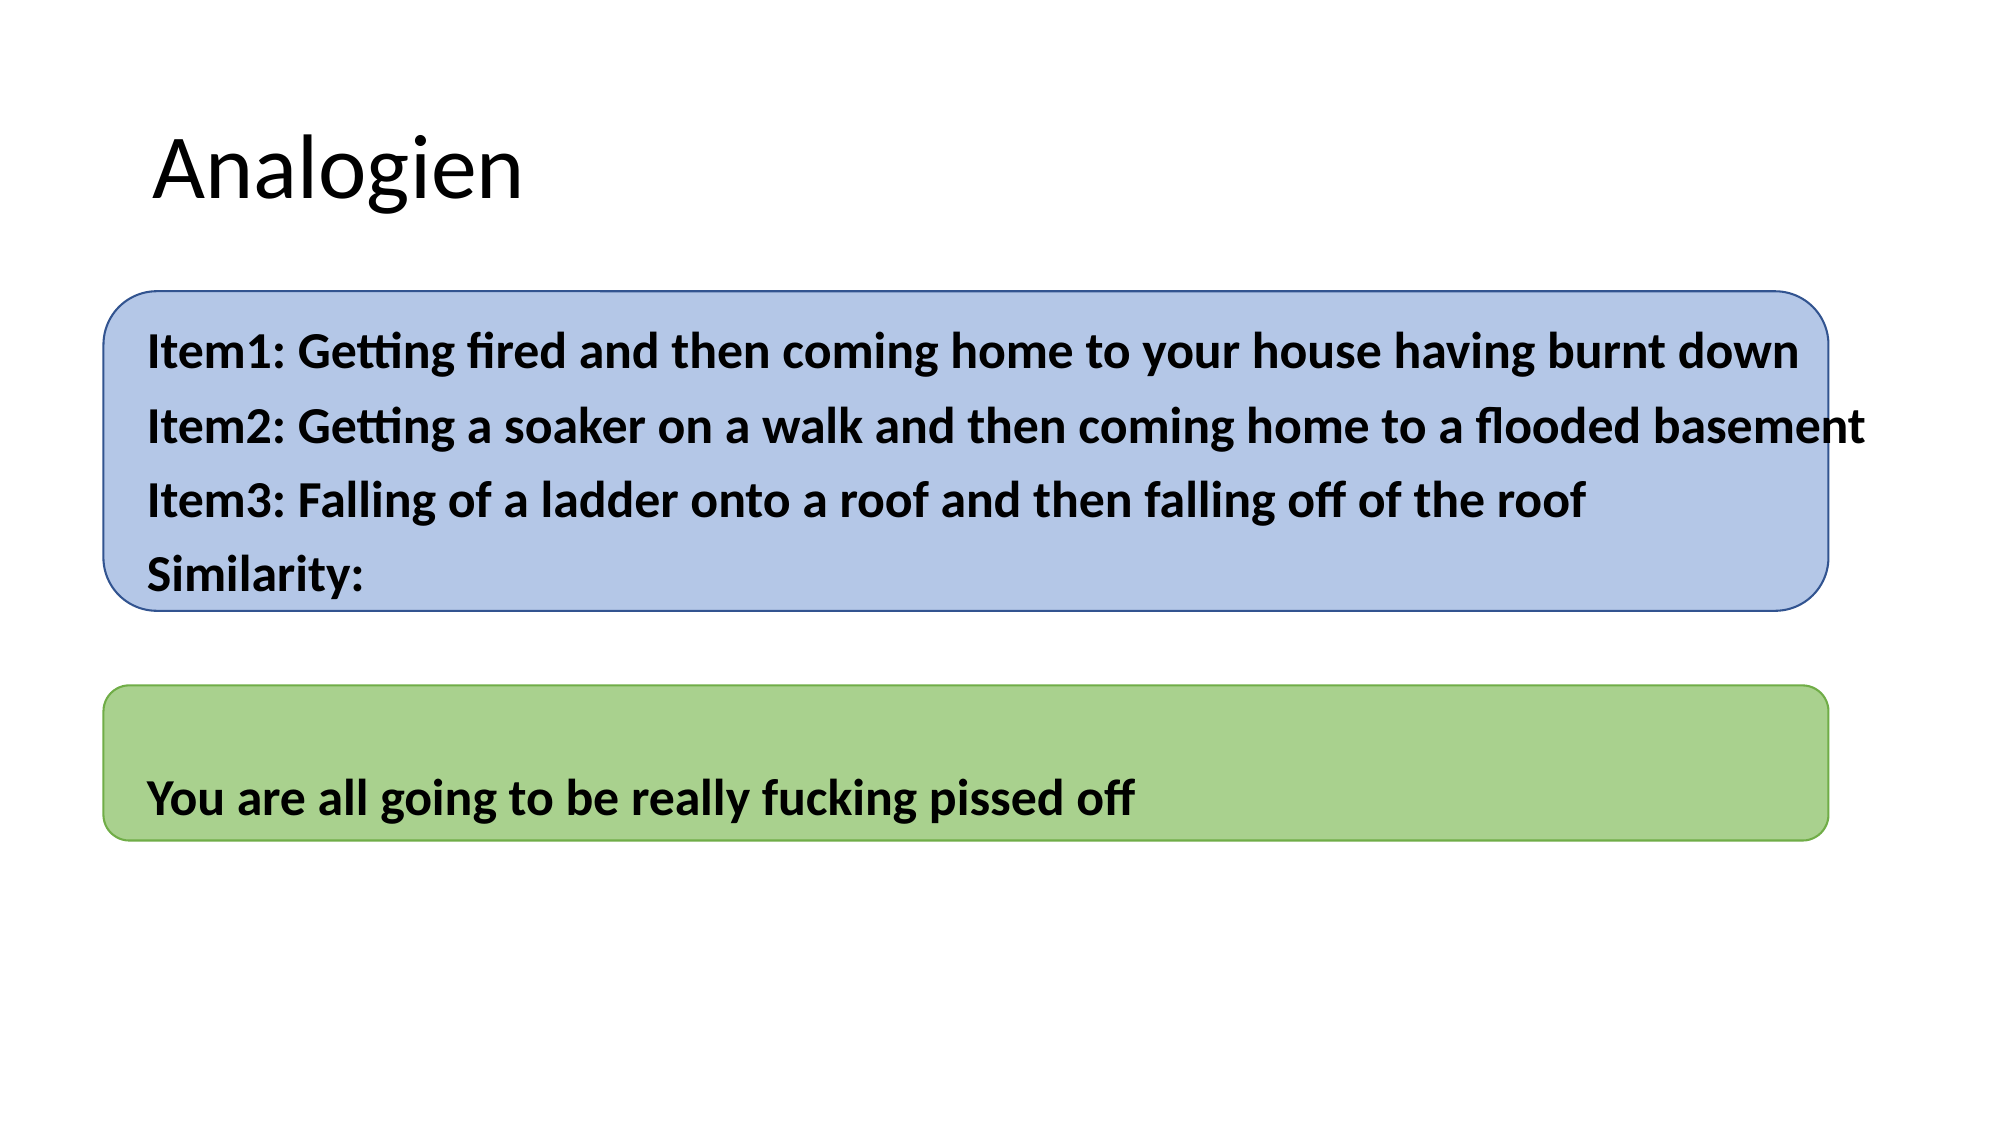

# Analogien

Item1: Getting fired and then coming home to your house having burnt down
Item2: Getting a soaker on a walk and then coming home to a flooded basement
Item3: Falling of a ladder onto a roof and then falling off of the roof
Similarity:

You are all going to be really fucking pissed off